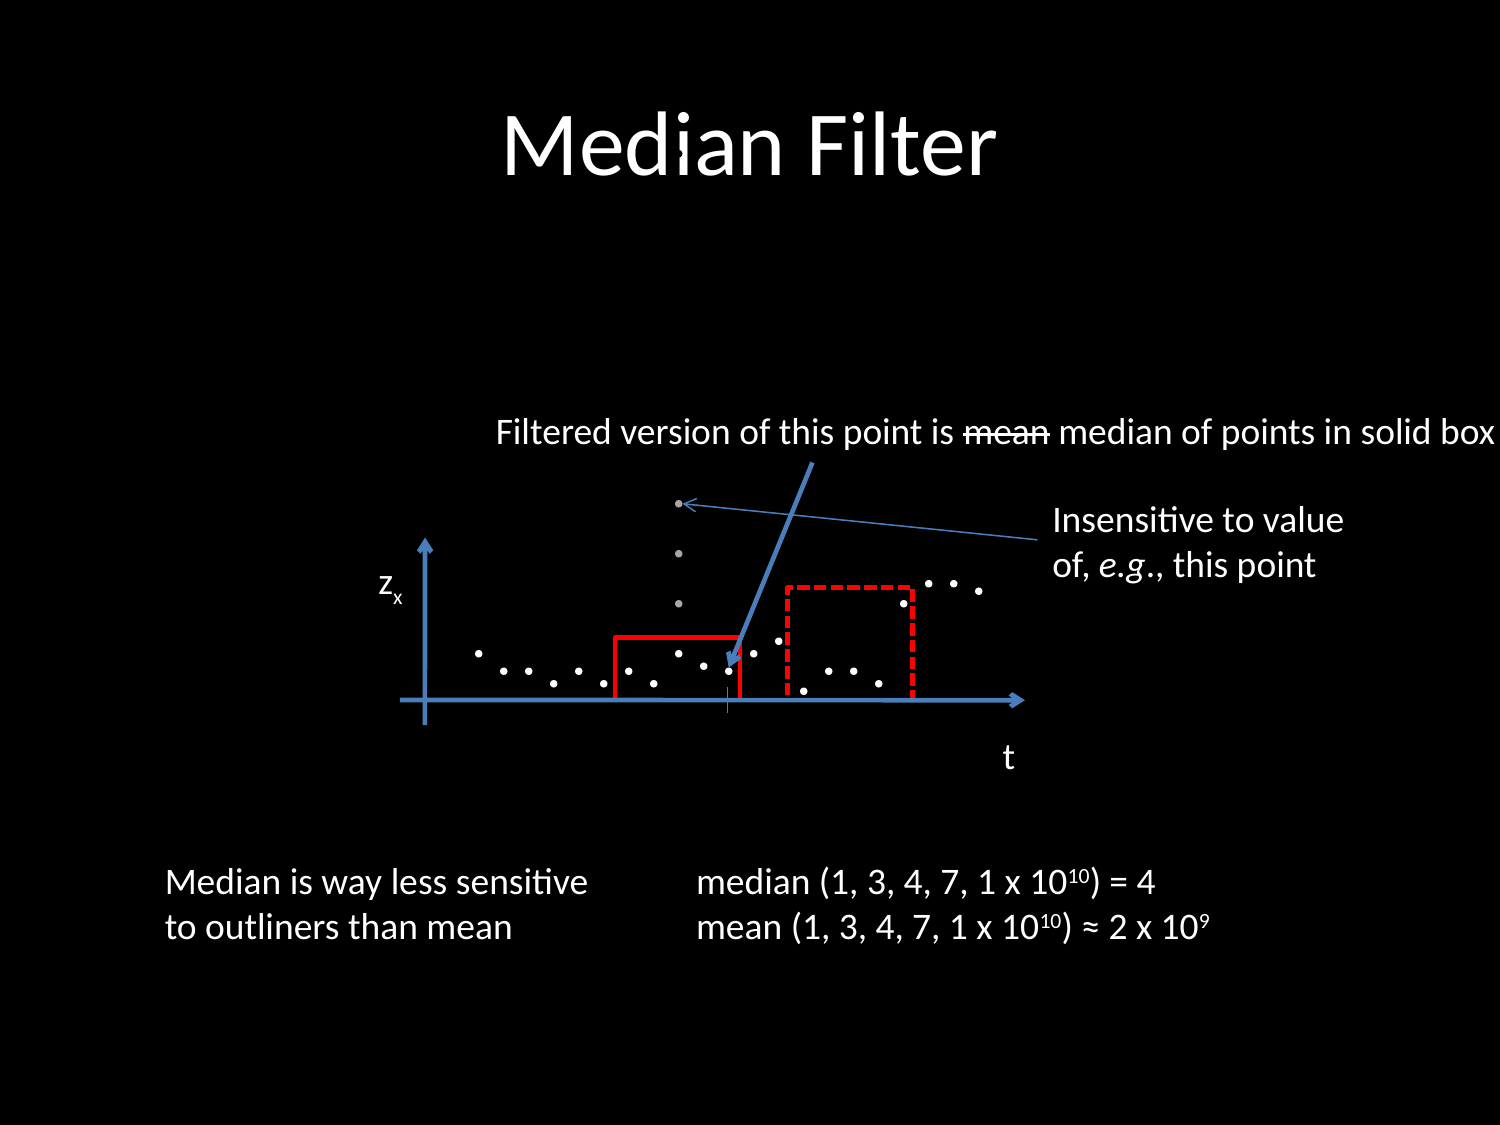

# Median Filter

Filtered version of this point is mean median of points in solid box

Insensitive to value of, e.g., this point

zx

t
Median is way less sensitive to outliners than mean
median (1, 3, 4, 7, 1 x 1010) = 4
mean (1, 3, 4, 7, 1 x 1010) ≈ 2 x 109